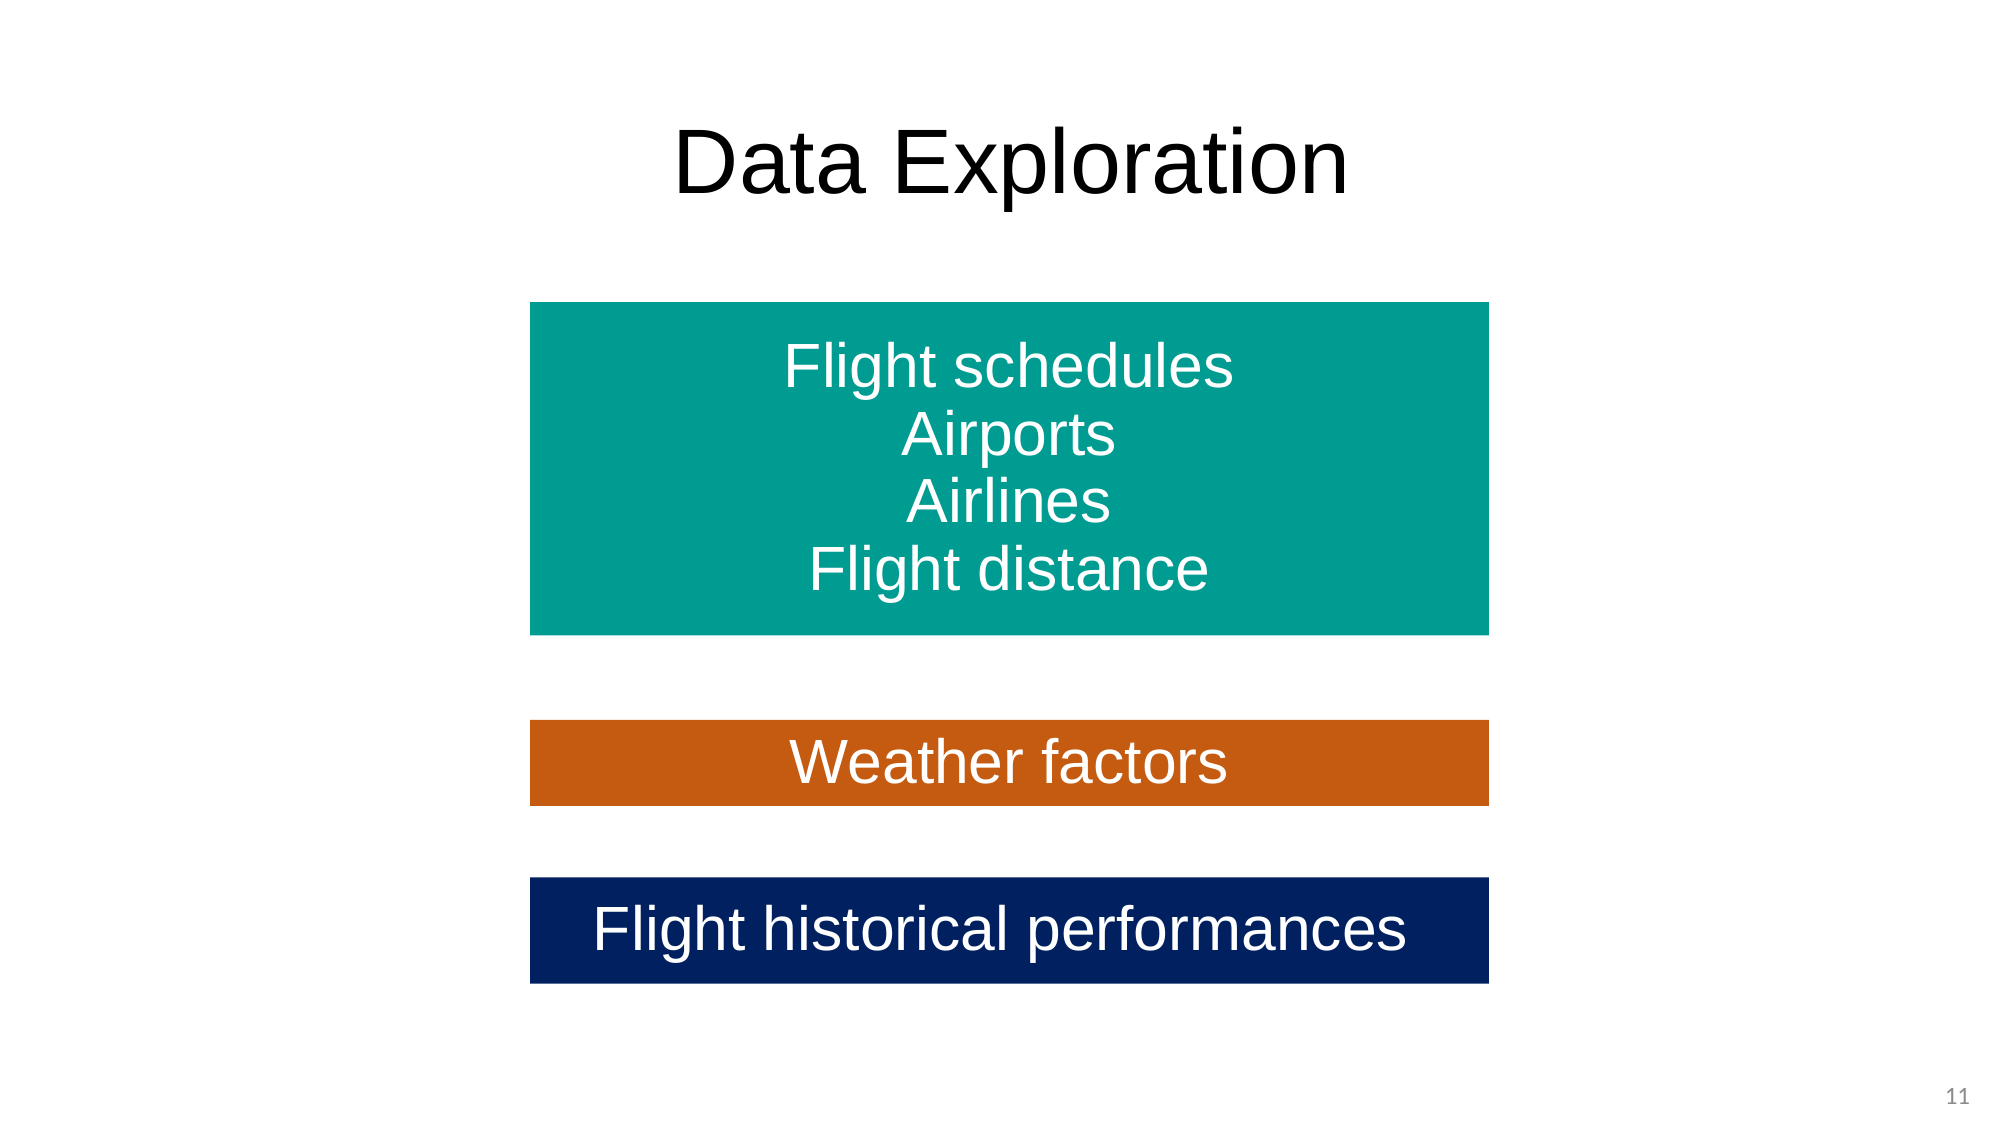

# Data Exploration
Flight schedules
Airports
Airlines
Flight distance
Weather factors
Flight historical performances
11